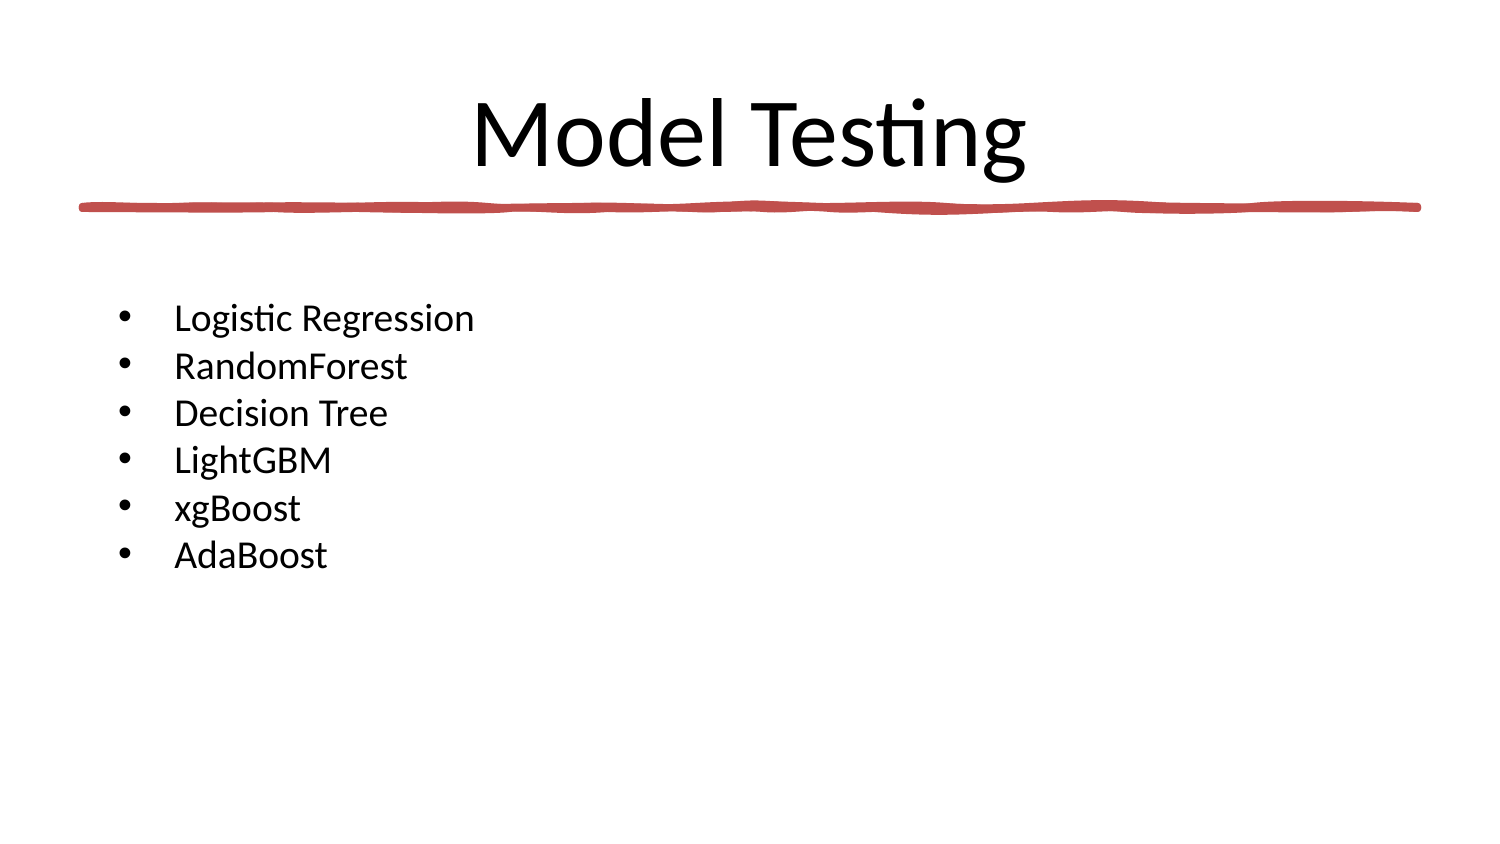

# Model Testing

Logistic Regression
RandomForest
Decision Tree
LightGBM
xgBoost
AdaBoost